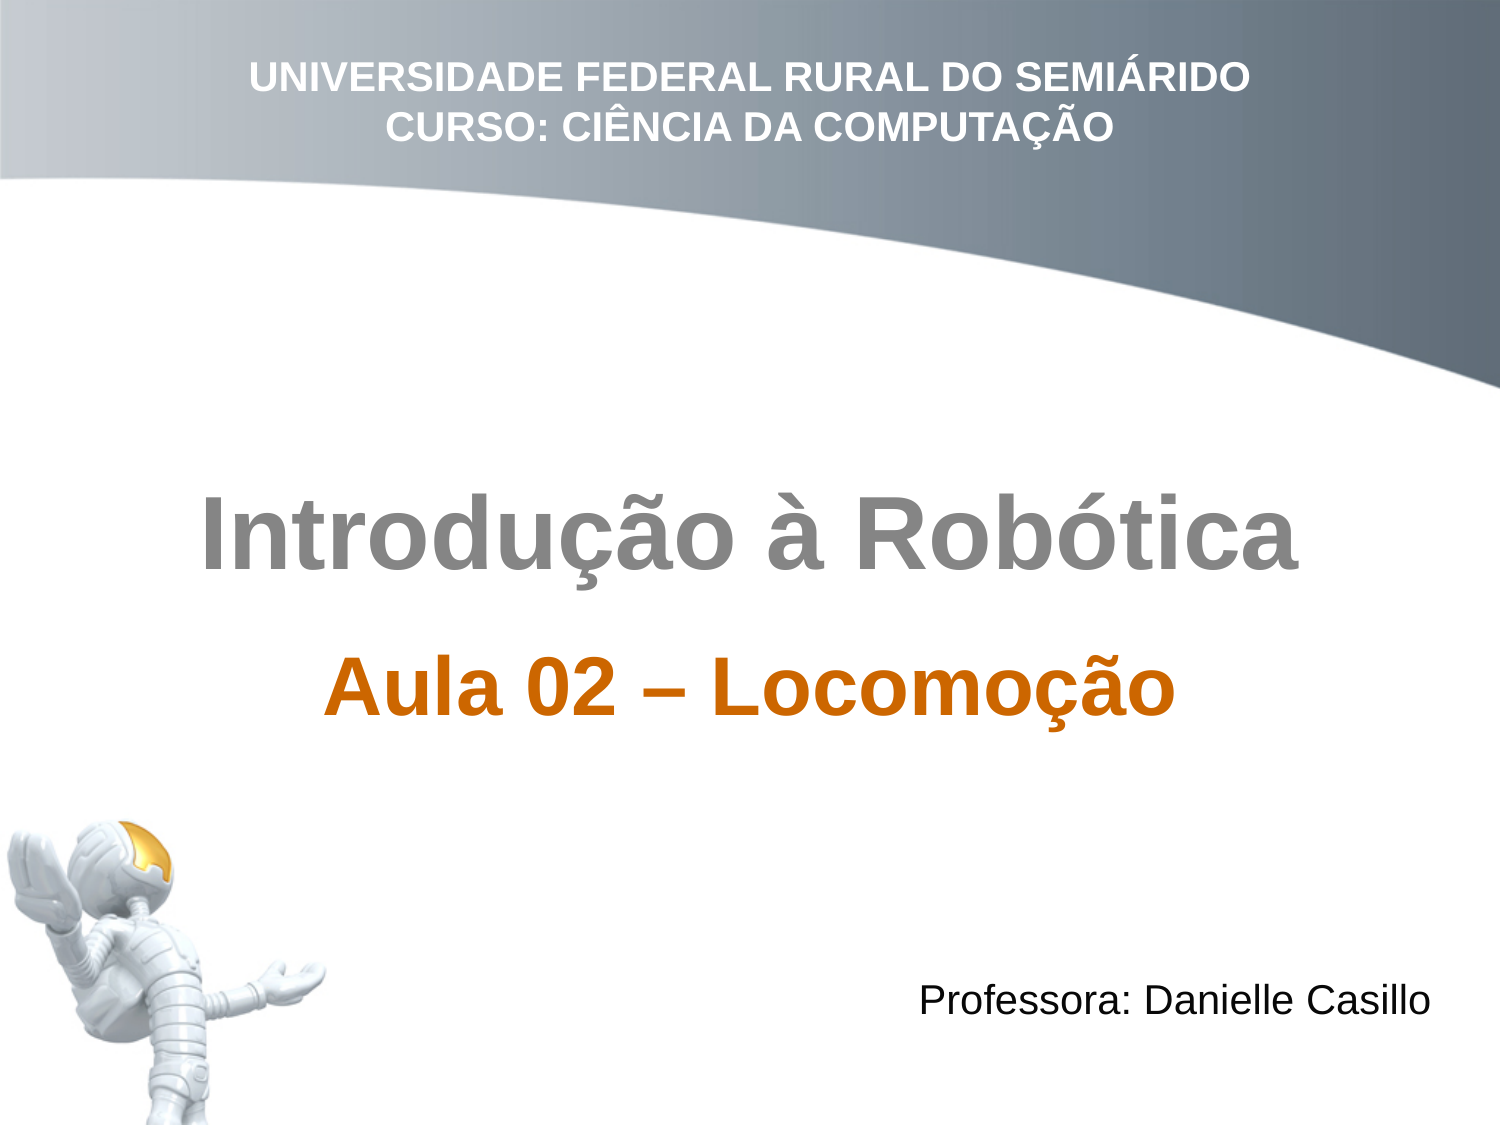

UNIVERSIDADE FEDERAL RURAL DO SEMIÁRIDO
CURSO: CIÊNCIA DA COMPUTAÇÃO
# Introdução à Robótica
Aula 02 – Locomoção
Professora: Danielle Casillo